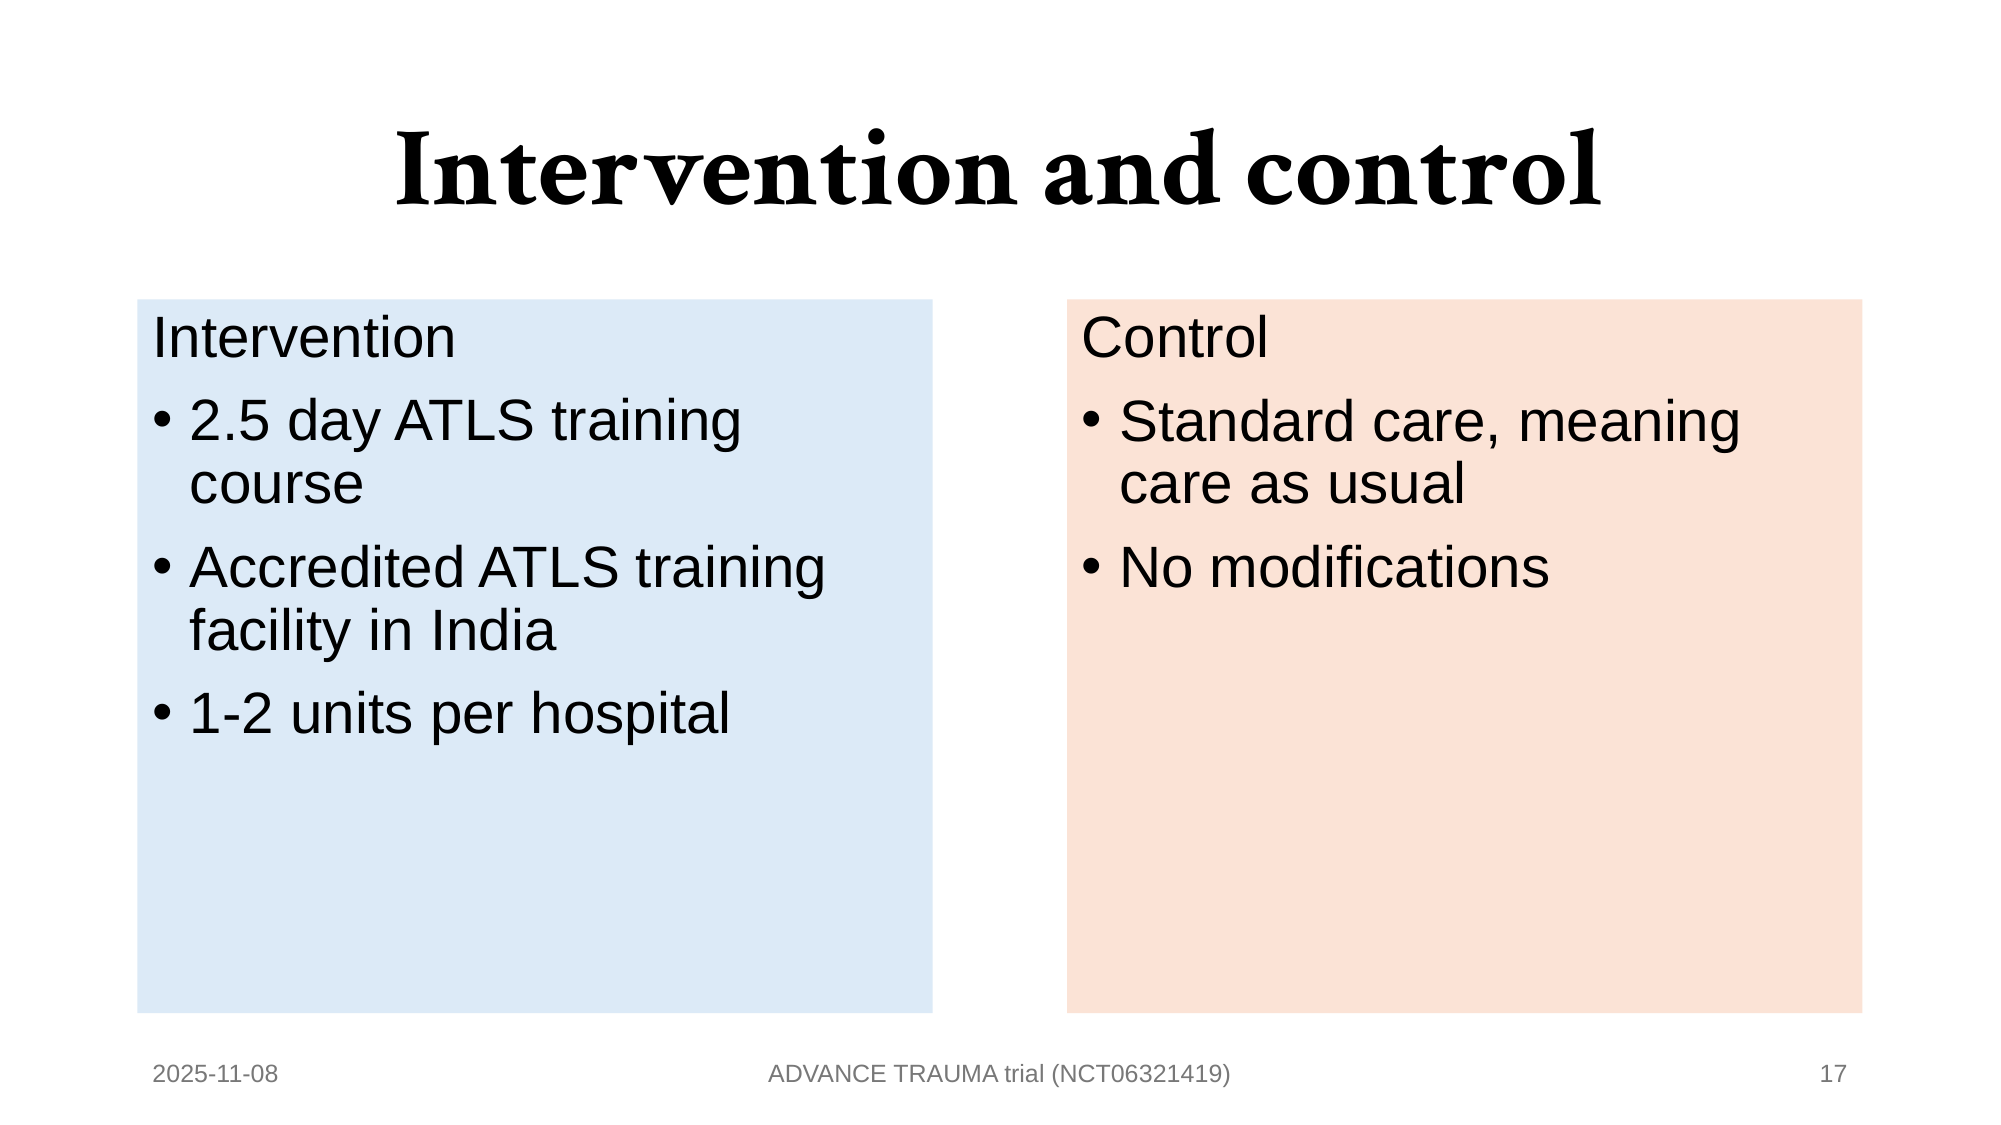

# Intervention and control
Intervention
2.5 day ATLS training course
Accredited ATLS training facility in India
1-2 units per hospital
Control
Standard care, meaning care as usual
No modifications
2025-11-08
ADVANCE TRAUMA trial (NCT06321419)
17